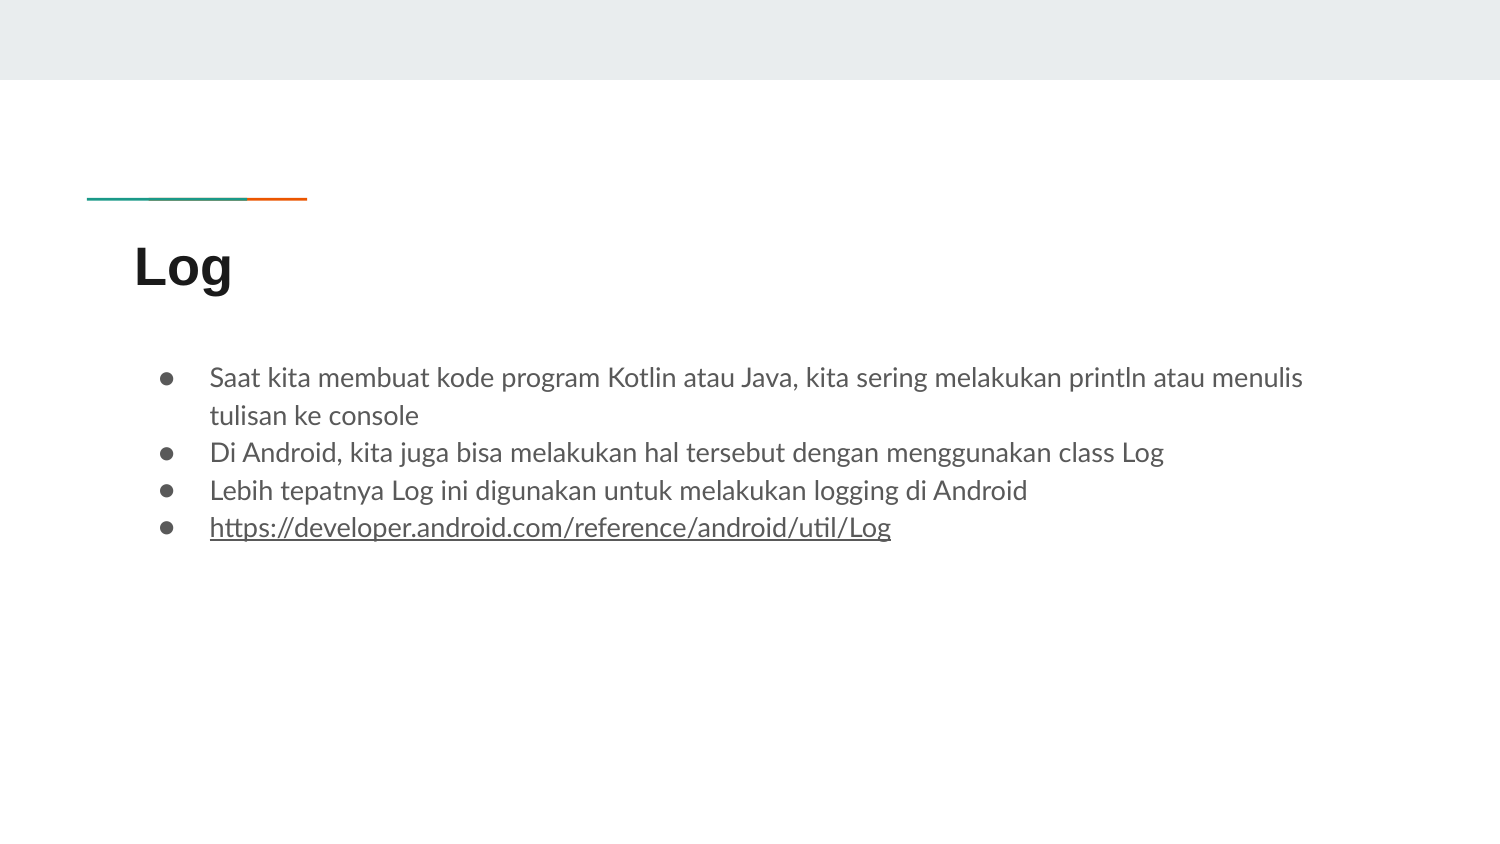

# Log
Saat kita membuat kode program Kotlin atau Java, kita sering melakukan println atau menulis tulisan ke console
Di Android, kita juga bisa melakukan hal tersebut dengan menggunakan class Log
Lebih tepatnya Log ini digunakan untuk melakukan logging di Android
https://developer.android.com/reference/android/util/Log